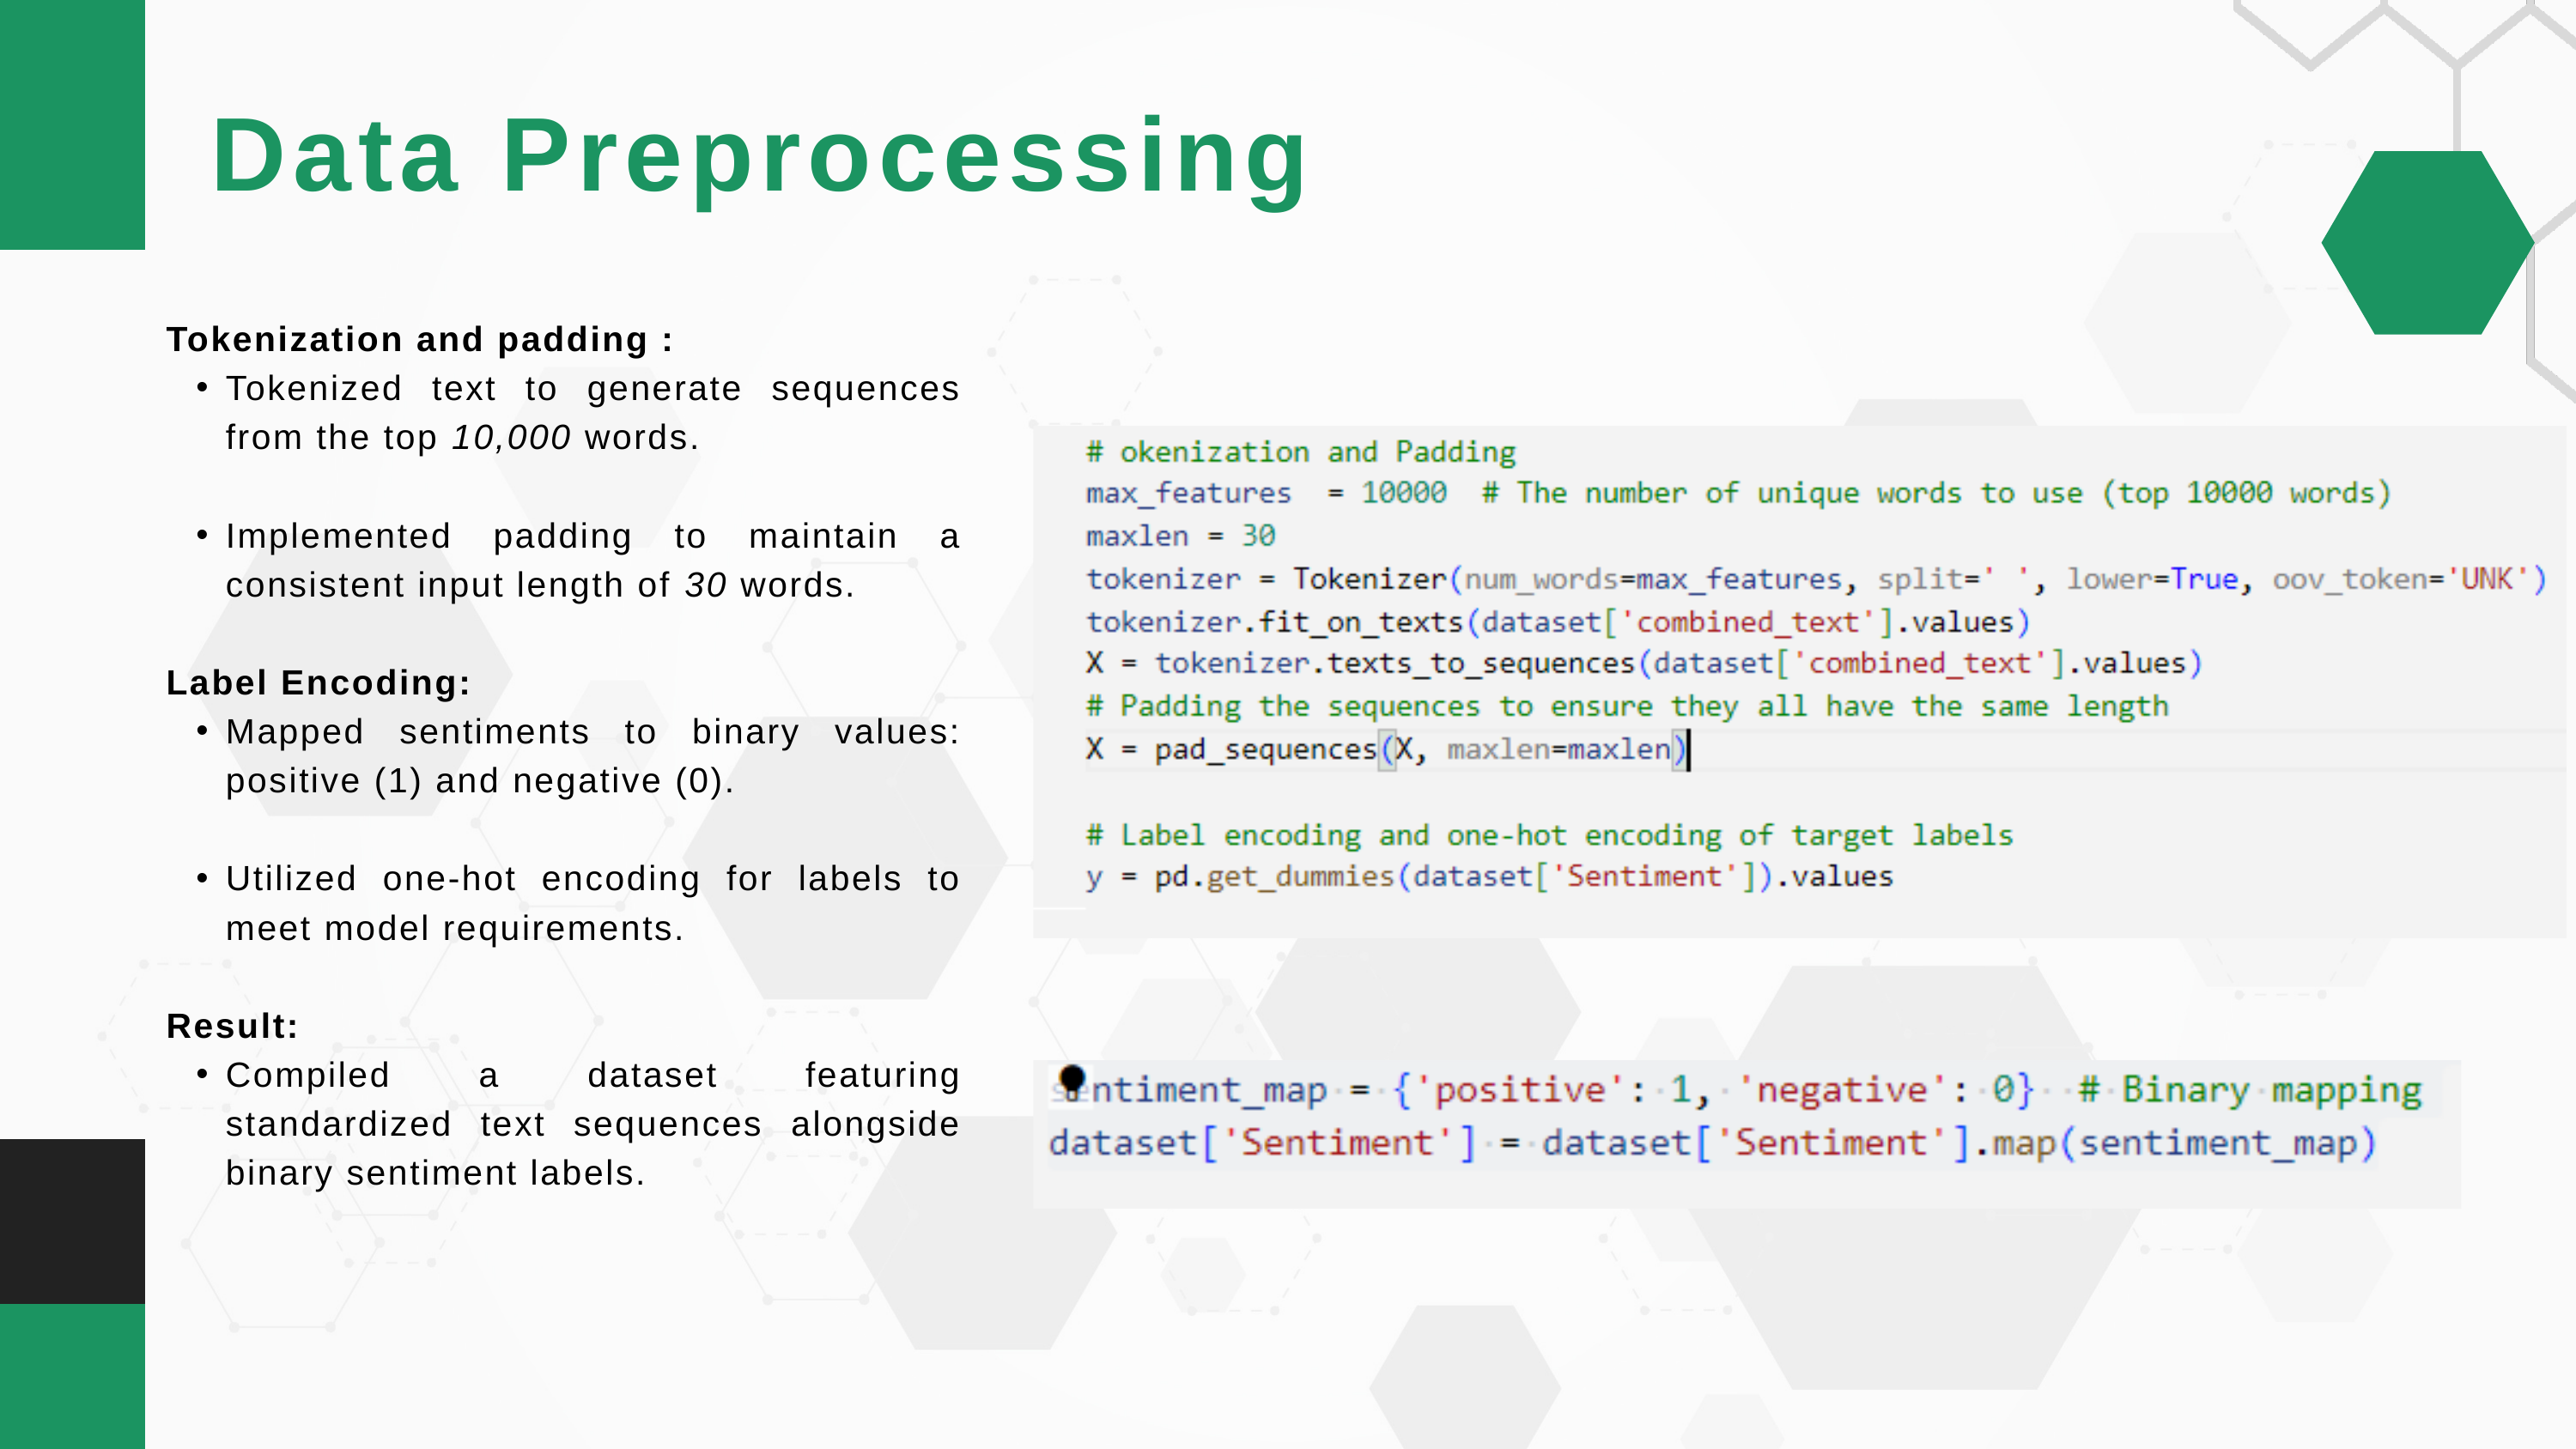

Data Preprocessing
Tokenization and padding :
Tokenized text to generate sequences from the top 10,000 words.

Implemented padding to maintain a consistent input length of 30 words.

Label Encoding:
Mapped sentiments to binary values: positive (1) and negative (0).

Utilized one-hot encoding for labels to meet model requirements.

Result:
Compiled a dataset featuring standardized text sequences alongside binary sentiment labels.